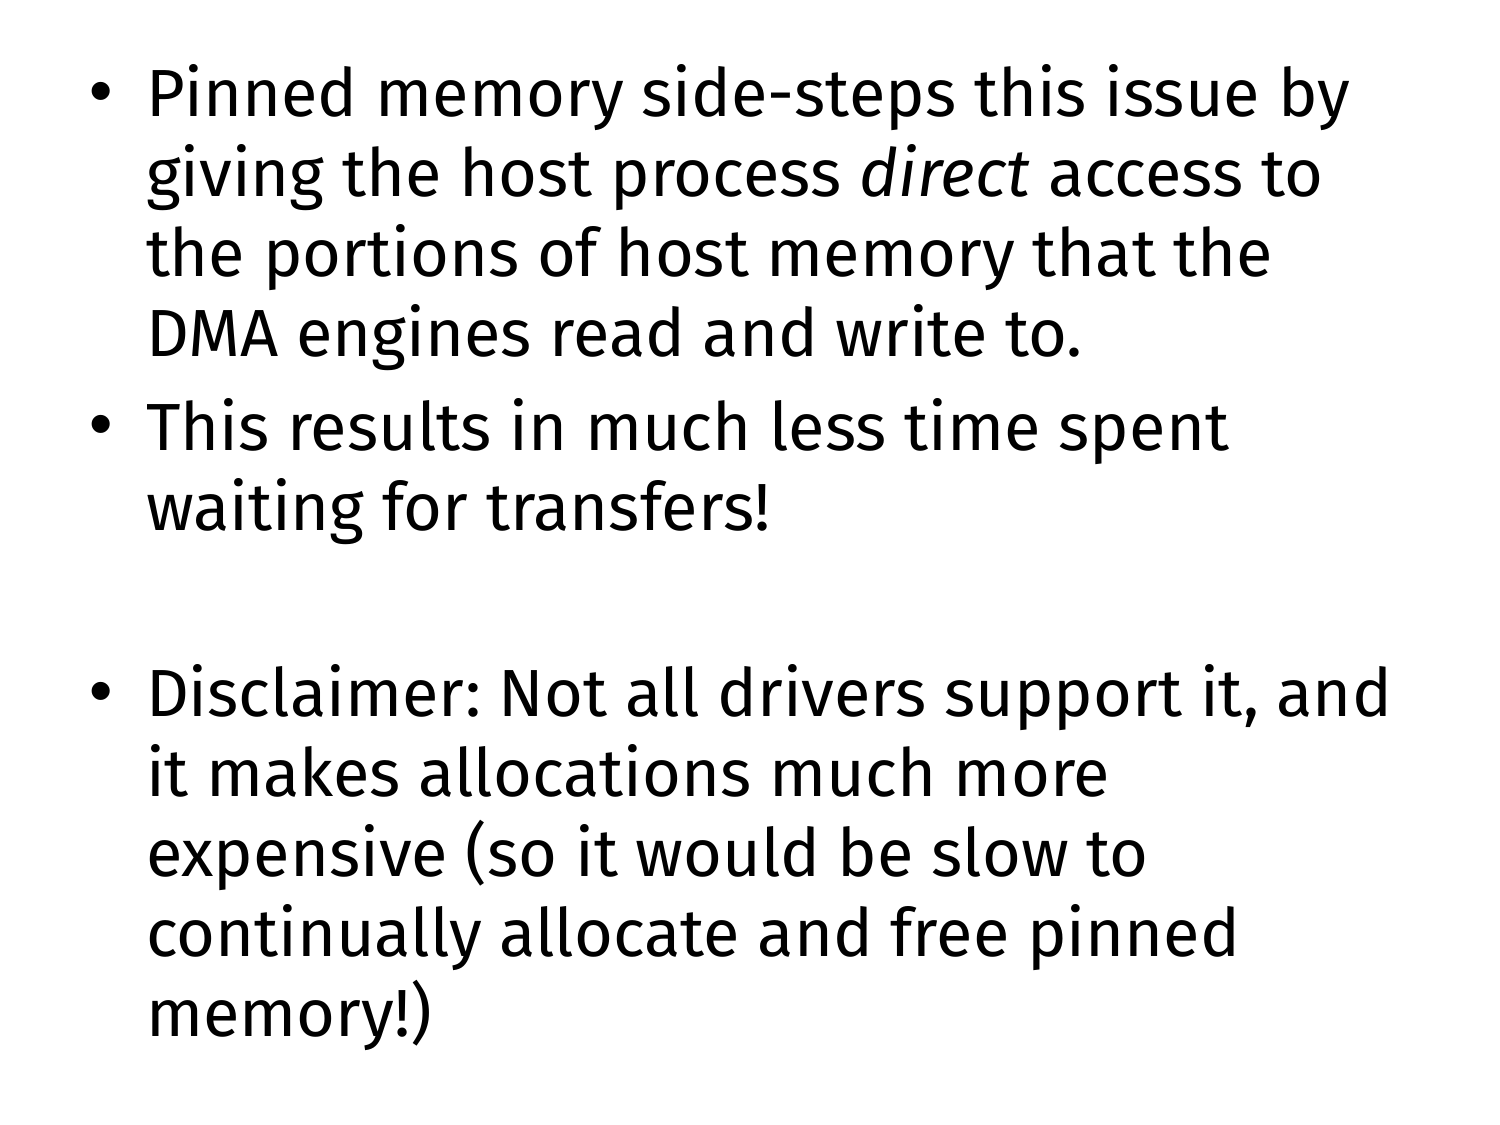

Pinned memory side-steps this issue by giving the host process direct access to the portions of host memory that the DMA engines read and write to.
This results in much less time spent waiting for transfers!

Disclaimer: Not all drivers support it, and it makes allocations much more expensive (so it would be slow to continually allocate and free pinned memory!)